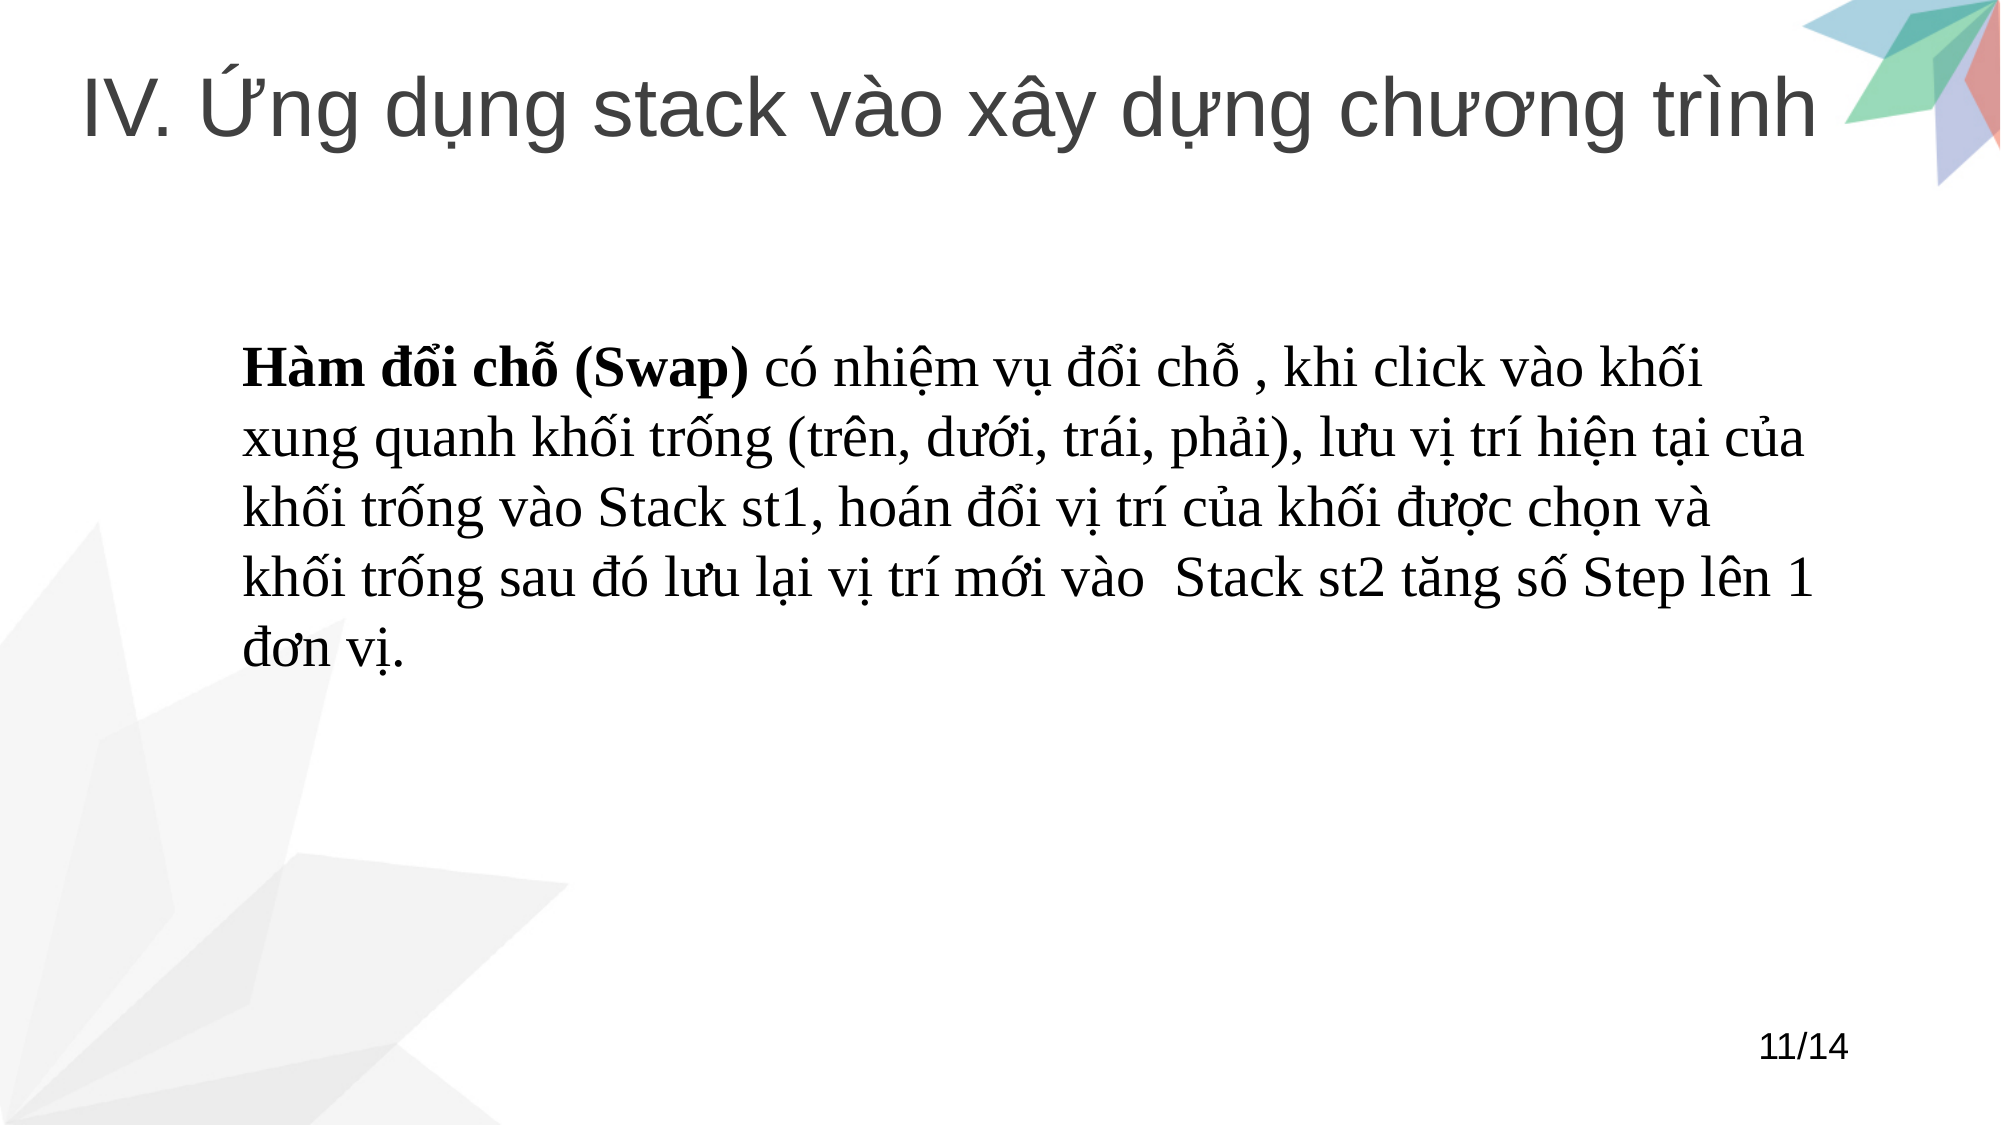

IV. Ứng dụng stack vào xây dựng chương trình
Hàm đổi chỗ (Swap) có nhiệm vụ đổi chỗ , khi click vào khối xung quanh khối trống (trên, dưới, trái, phải), lưu vị trí hiện tại của khối trống vào Stack st1, hoán đổi vị trí của khối được chọn và khối trống sau đó lưu lại vị trí mới vào  Stack st2 tăng số Step lên 1 đơn vị.
11/14